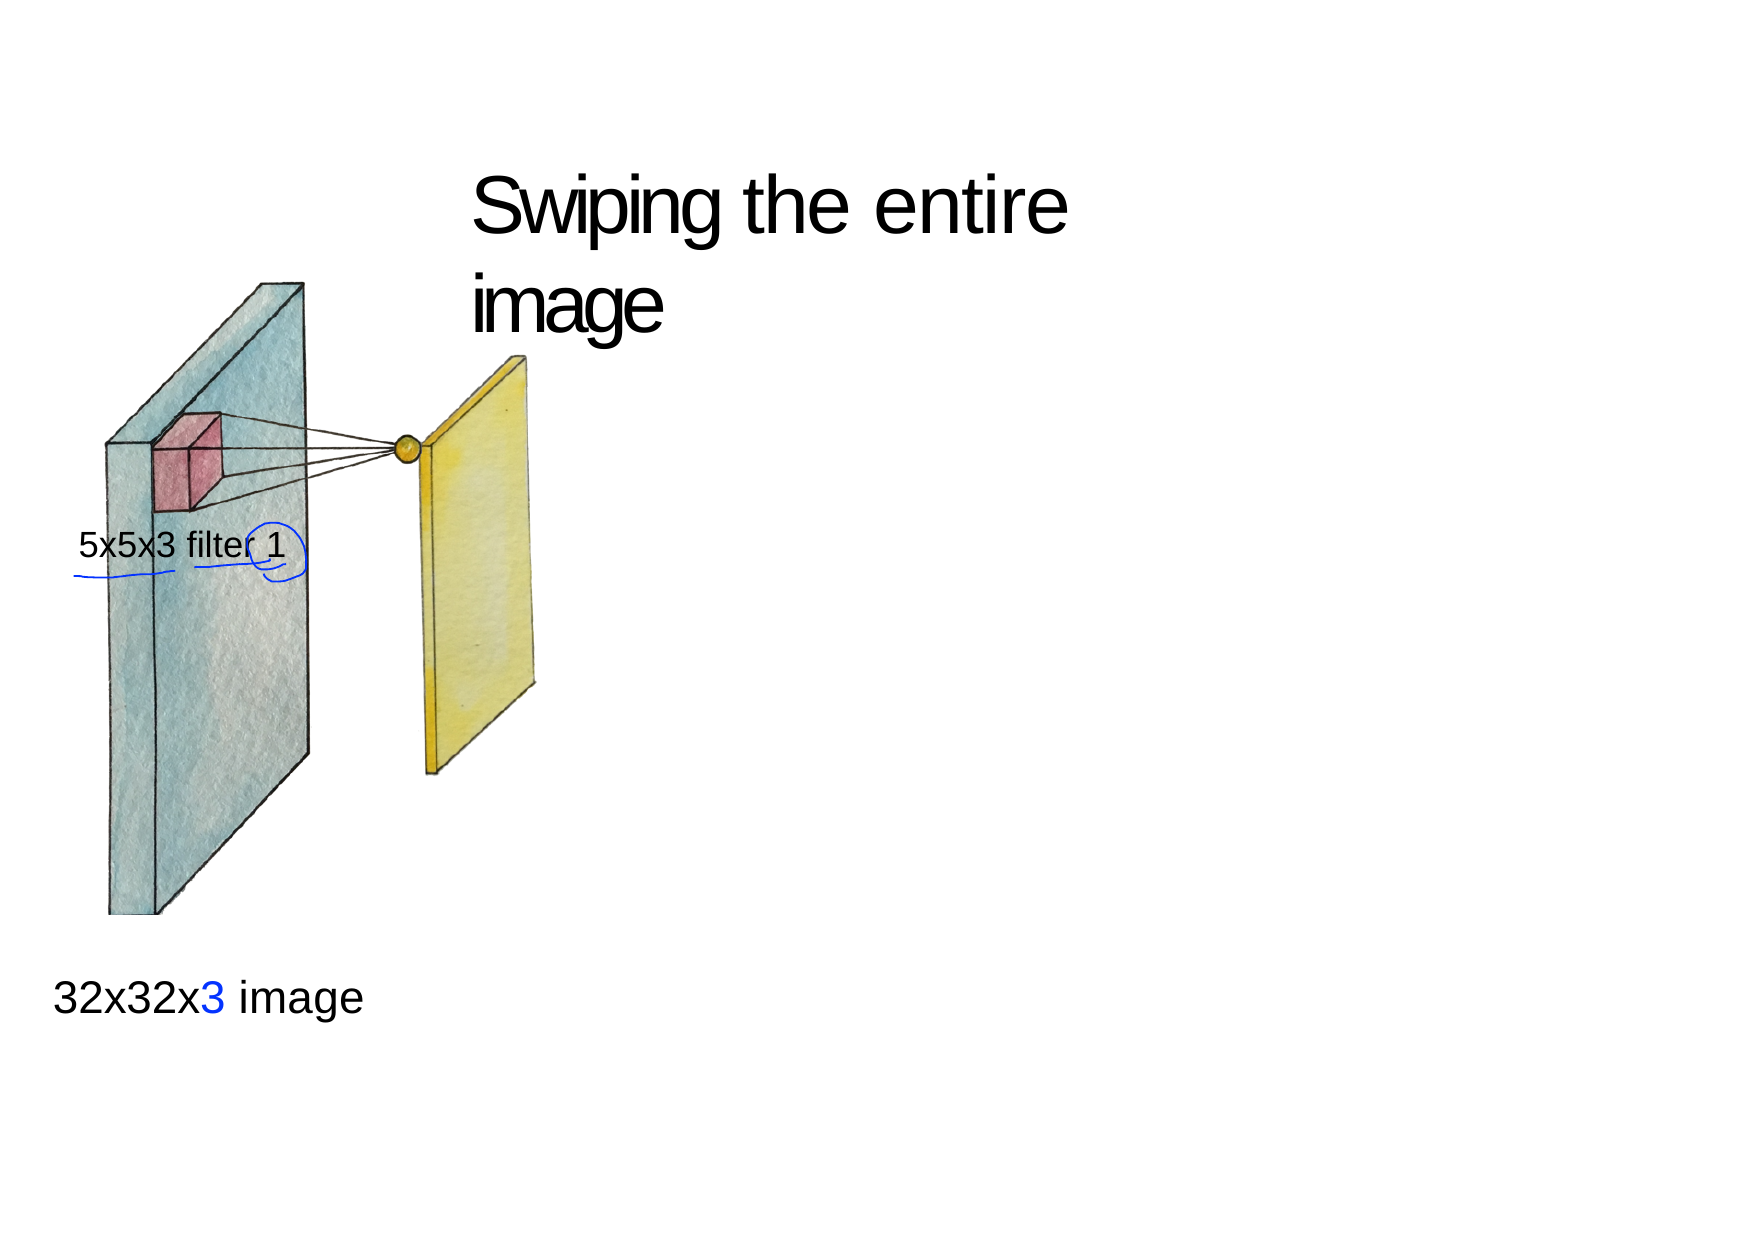

# Swiping the entire image

5x5x3 filter 1

32x32x3 image